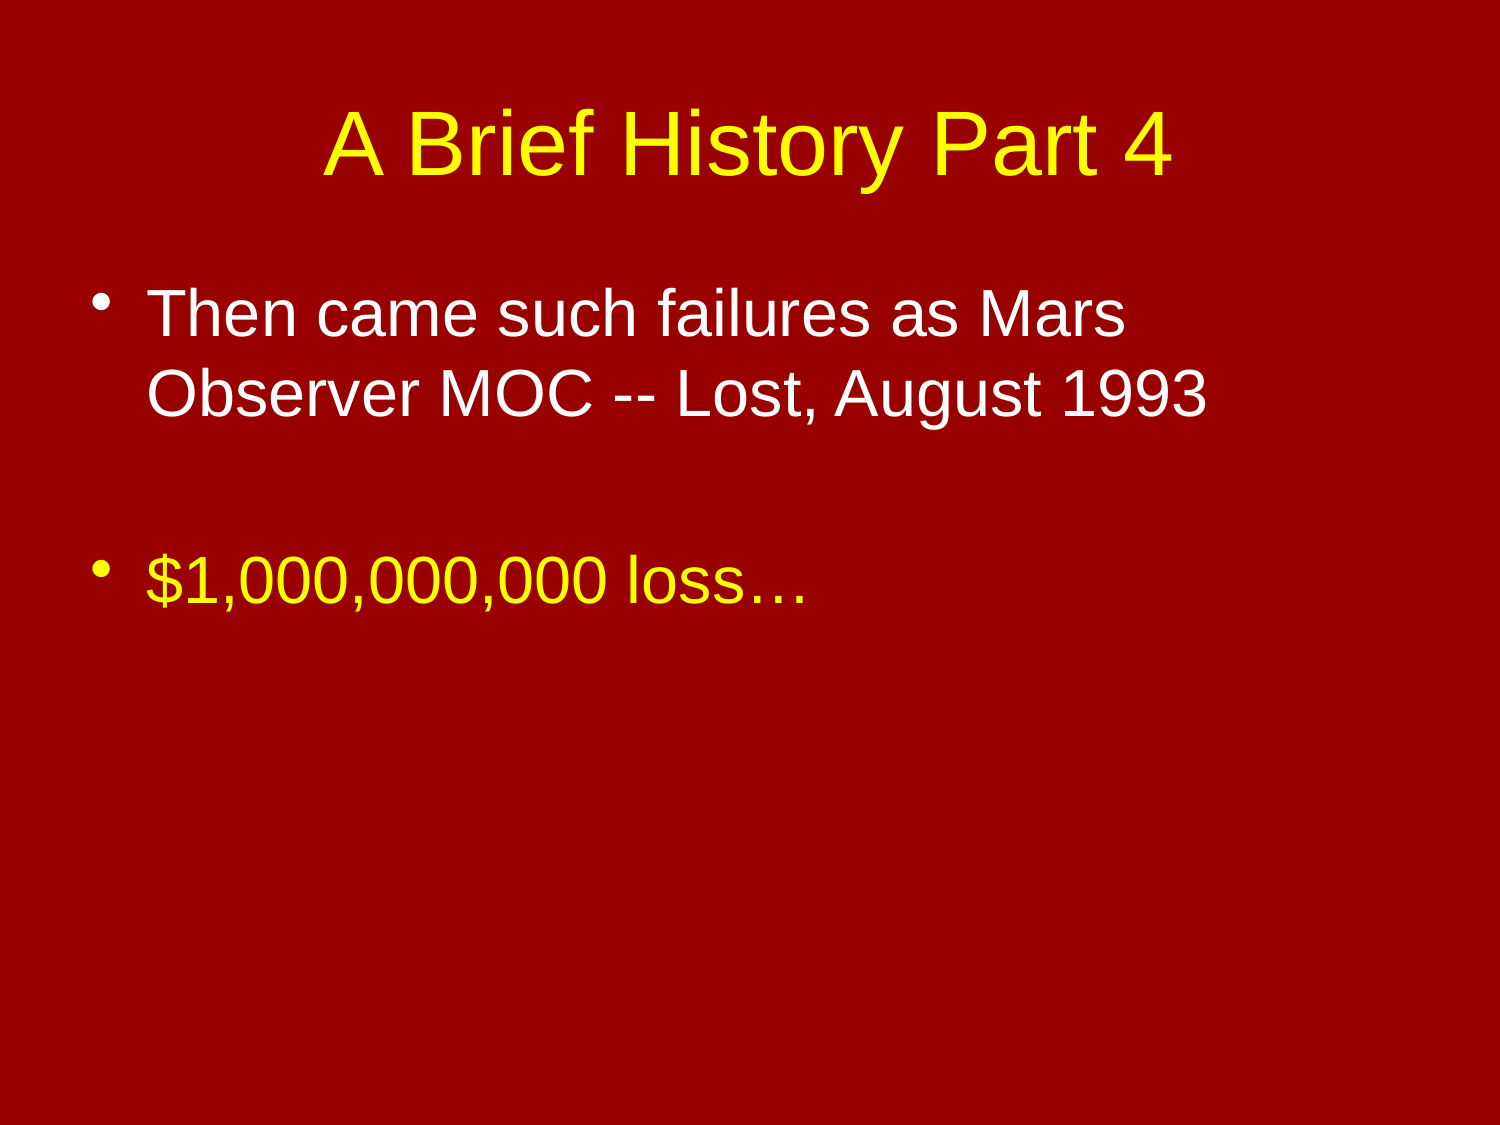

# A Brief History Part 4
Then came such failures as Mars Observer MOC -- Lost, August 1993

$1,000,000,000 loss…